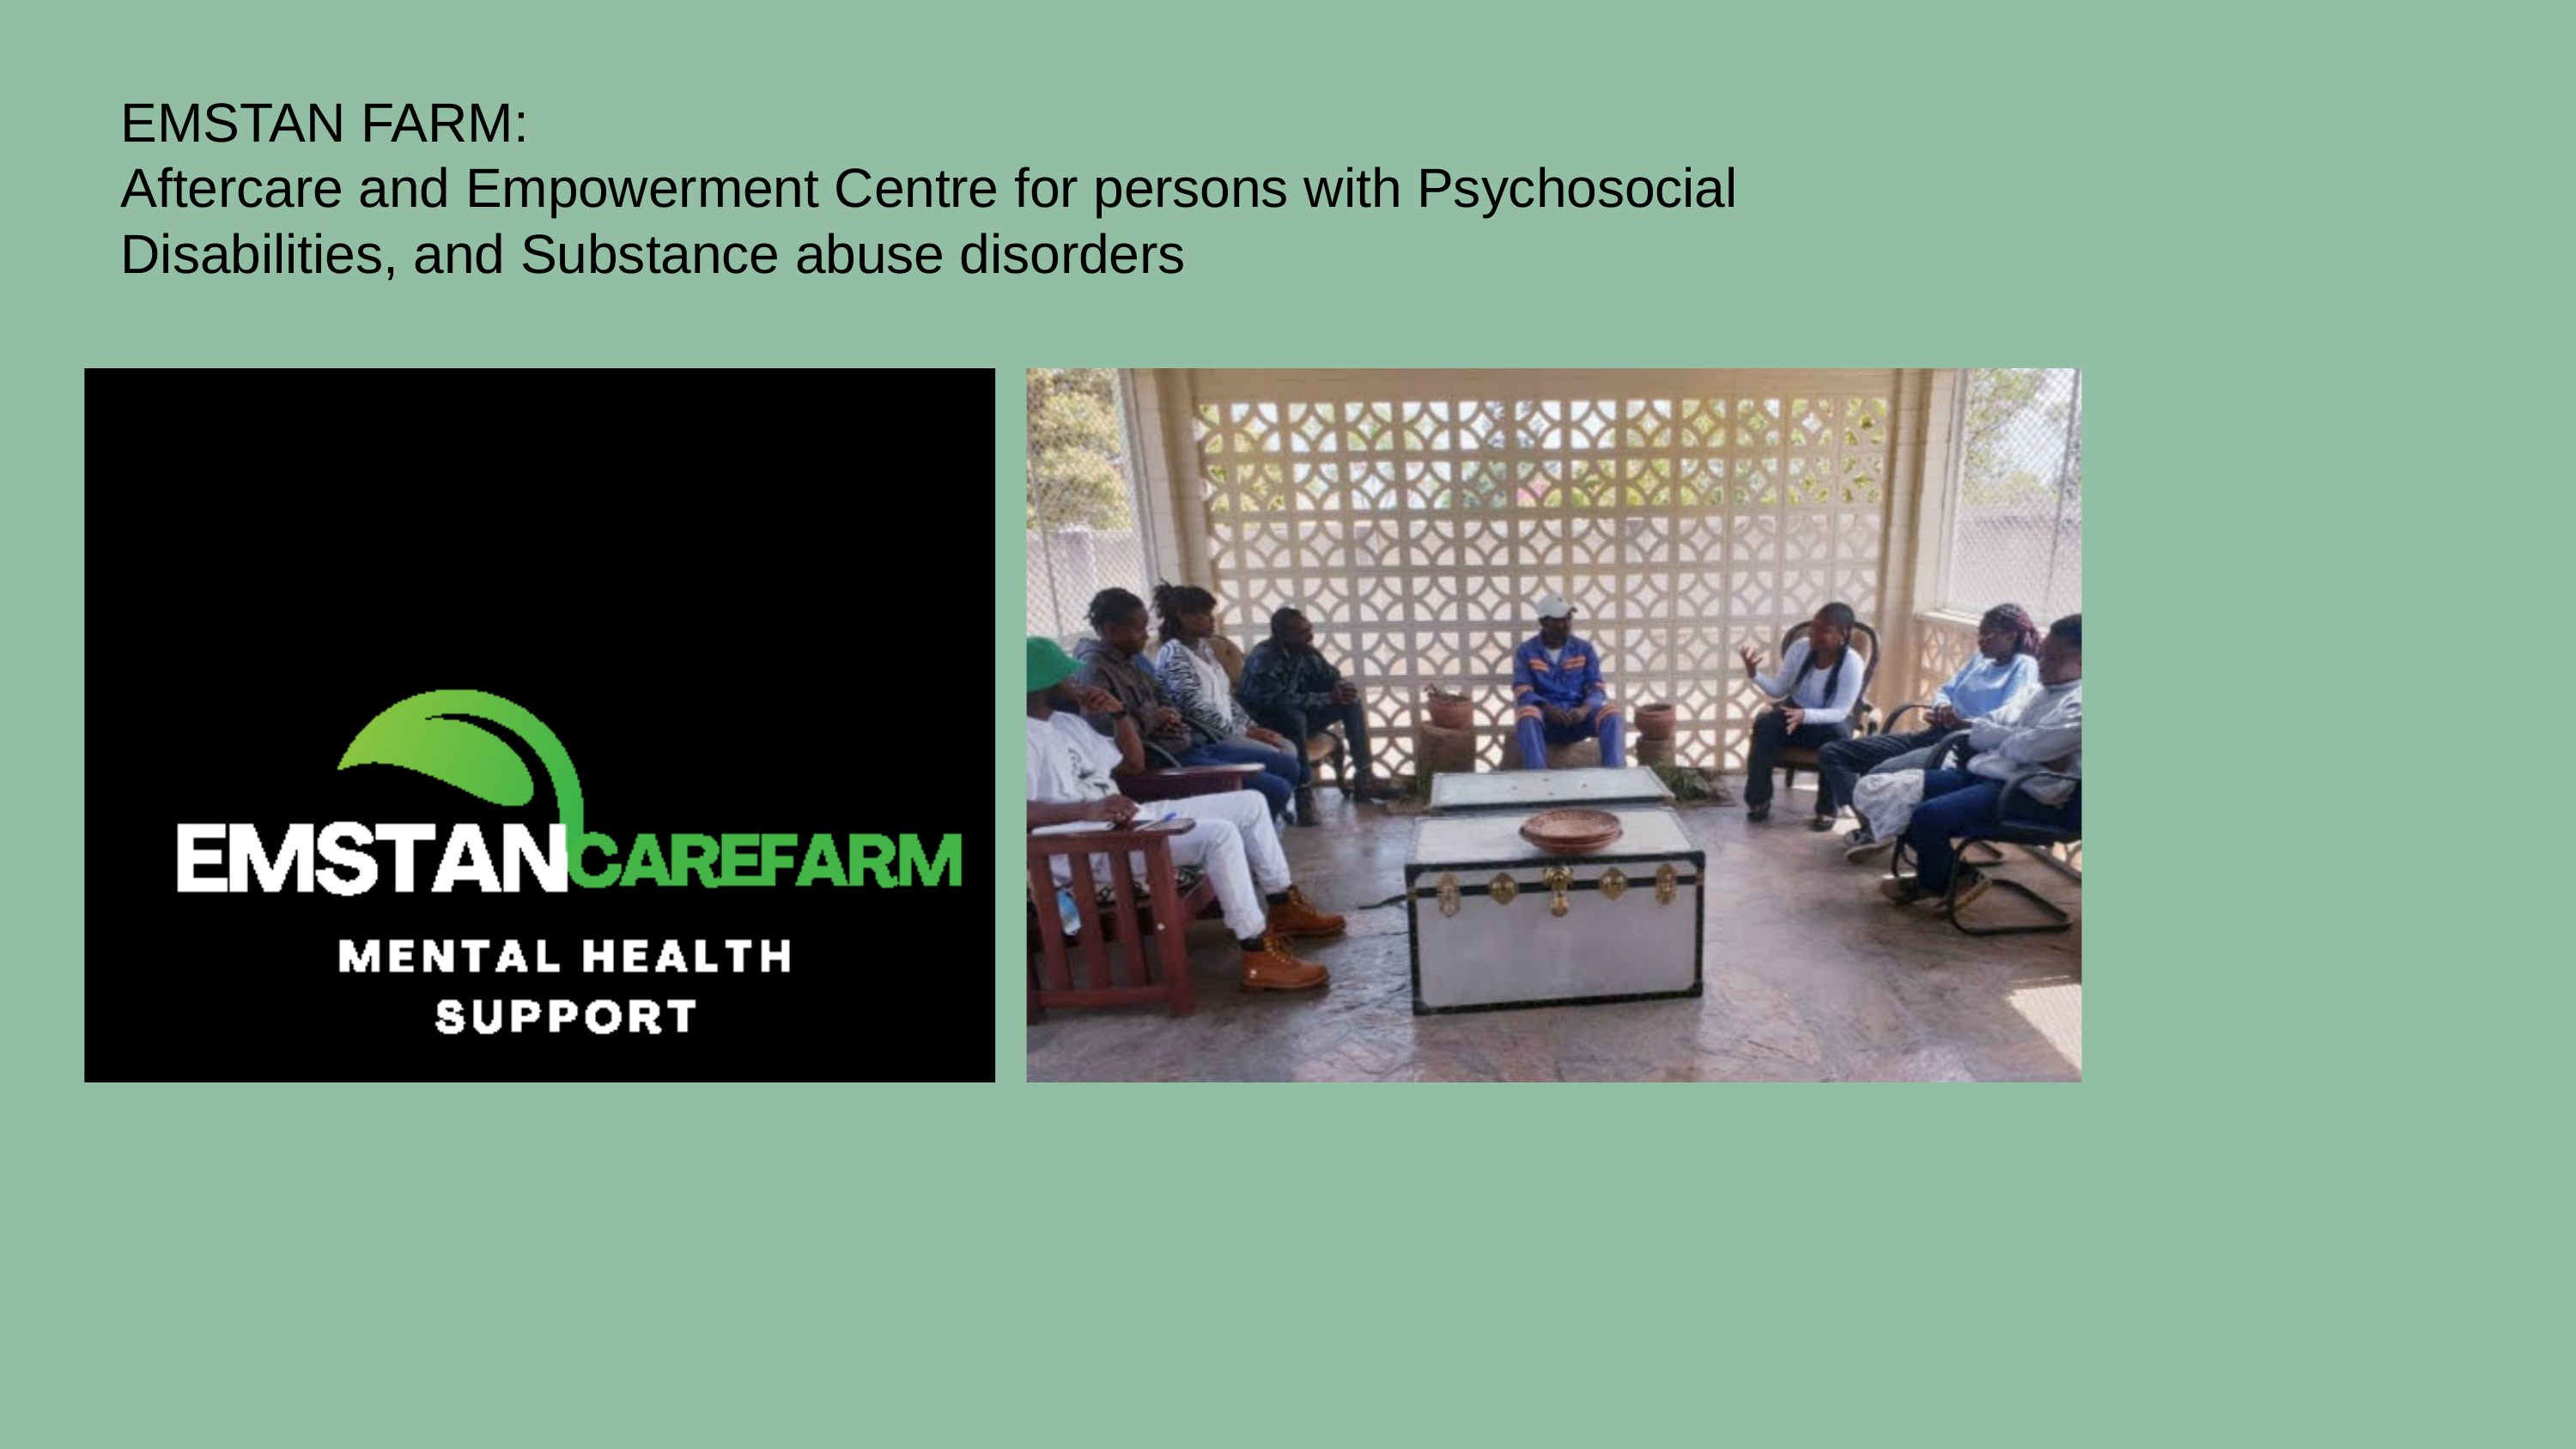

EMSTAN FARM:
Aftercare and Empowerment Centre for persons with Psychosocial Disabilities, and Substance abuse disorders